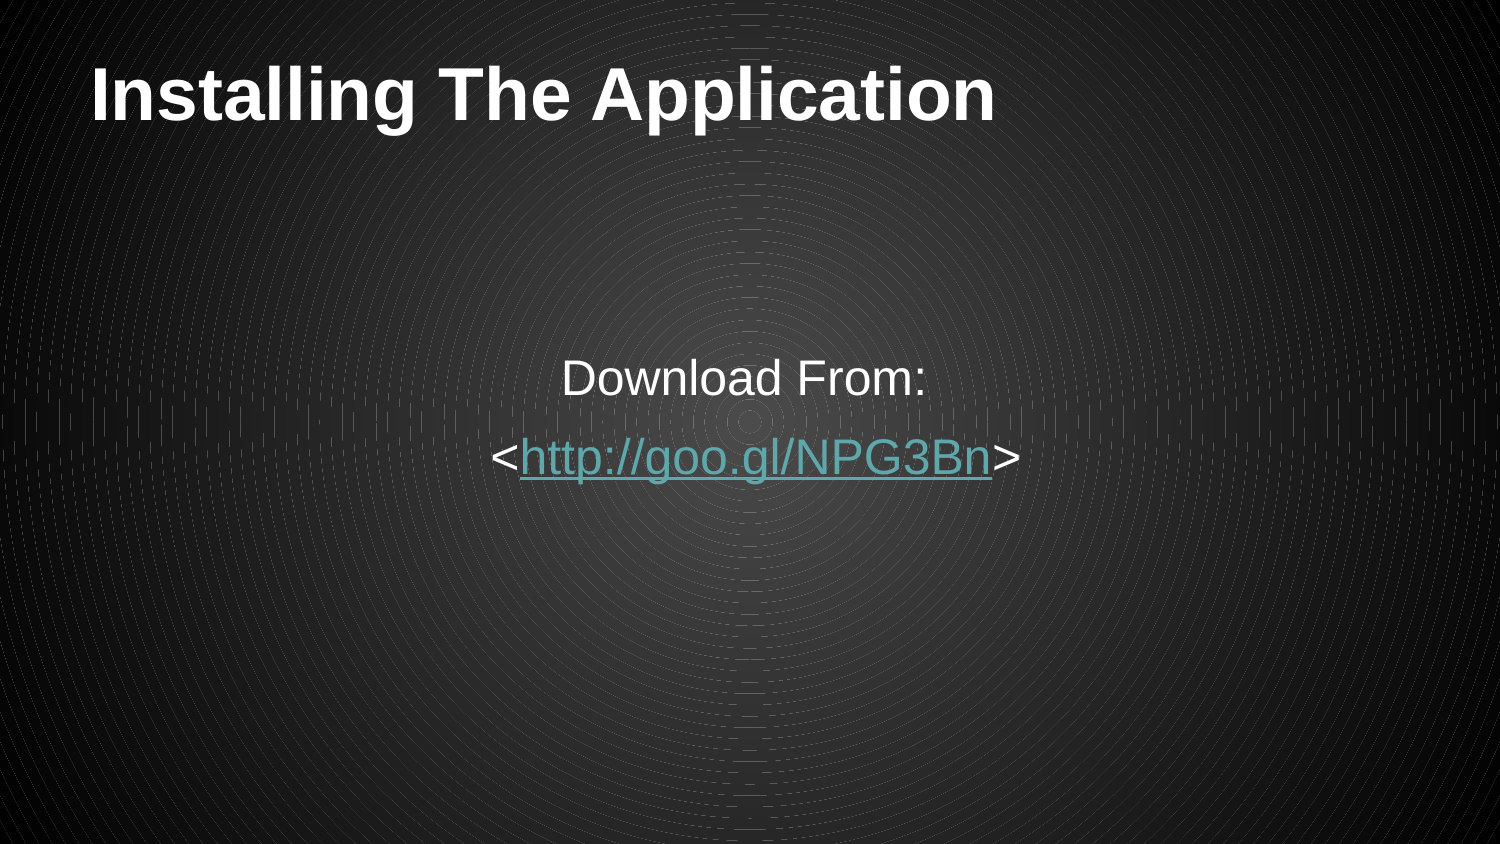

# Installing The Application
Download From:
<http://goo.gl/NPG3Bn>